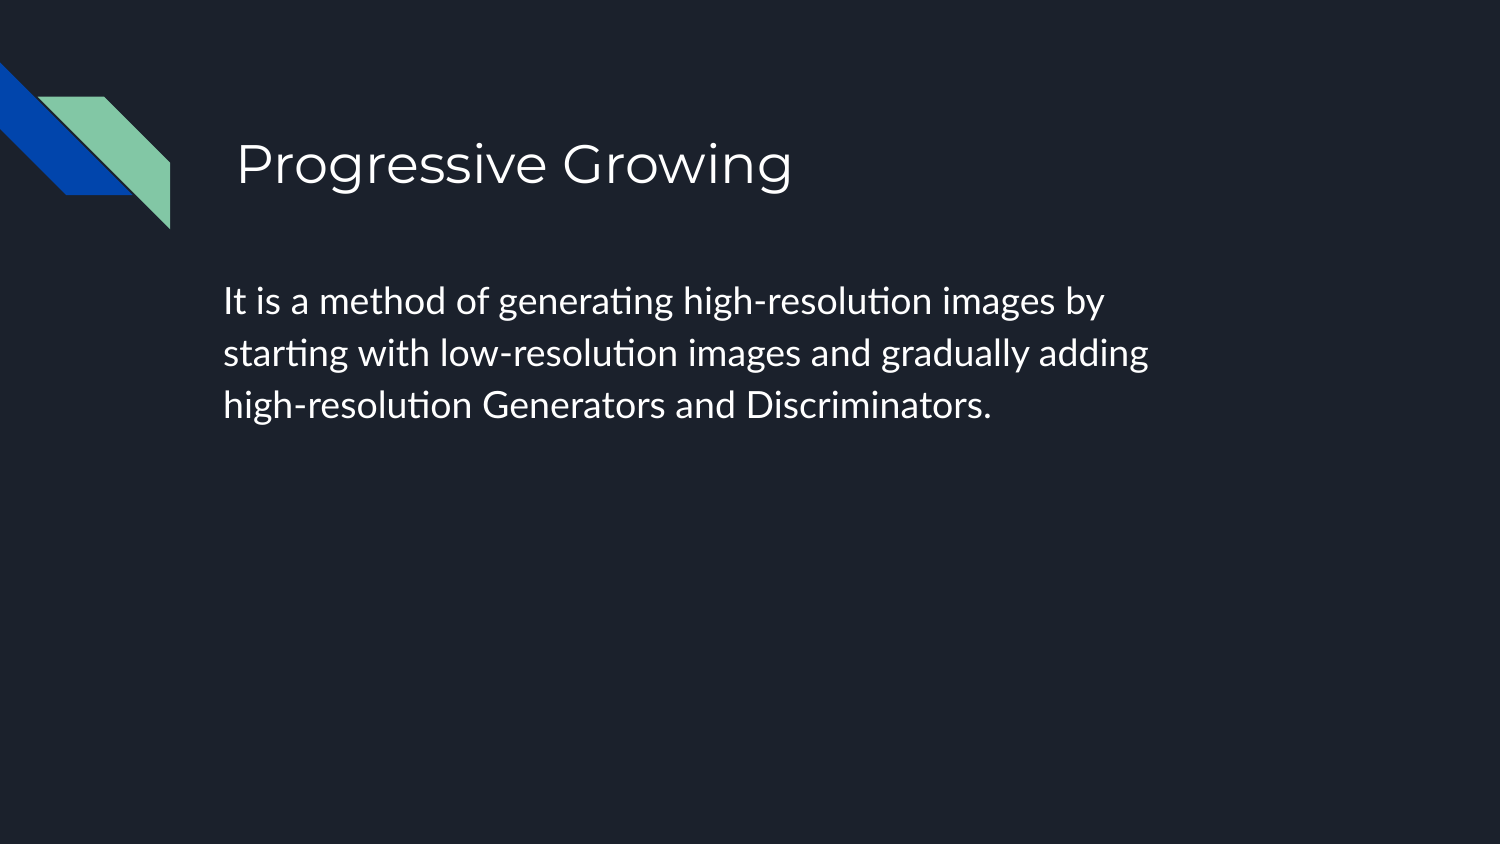

# Progressive Growing
It is a method of generating high-resolution images by starting with low-resolution images and gradually adding high-resolution Generators and Discriminators.